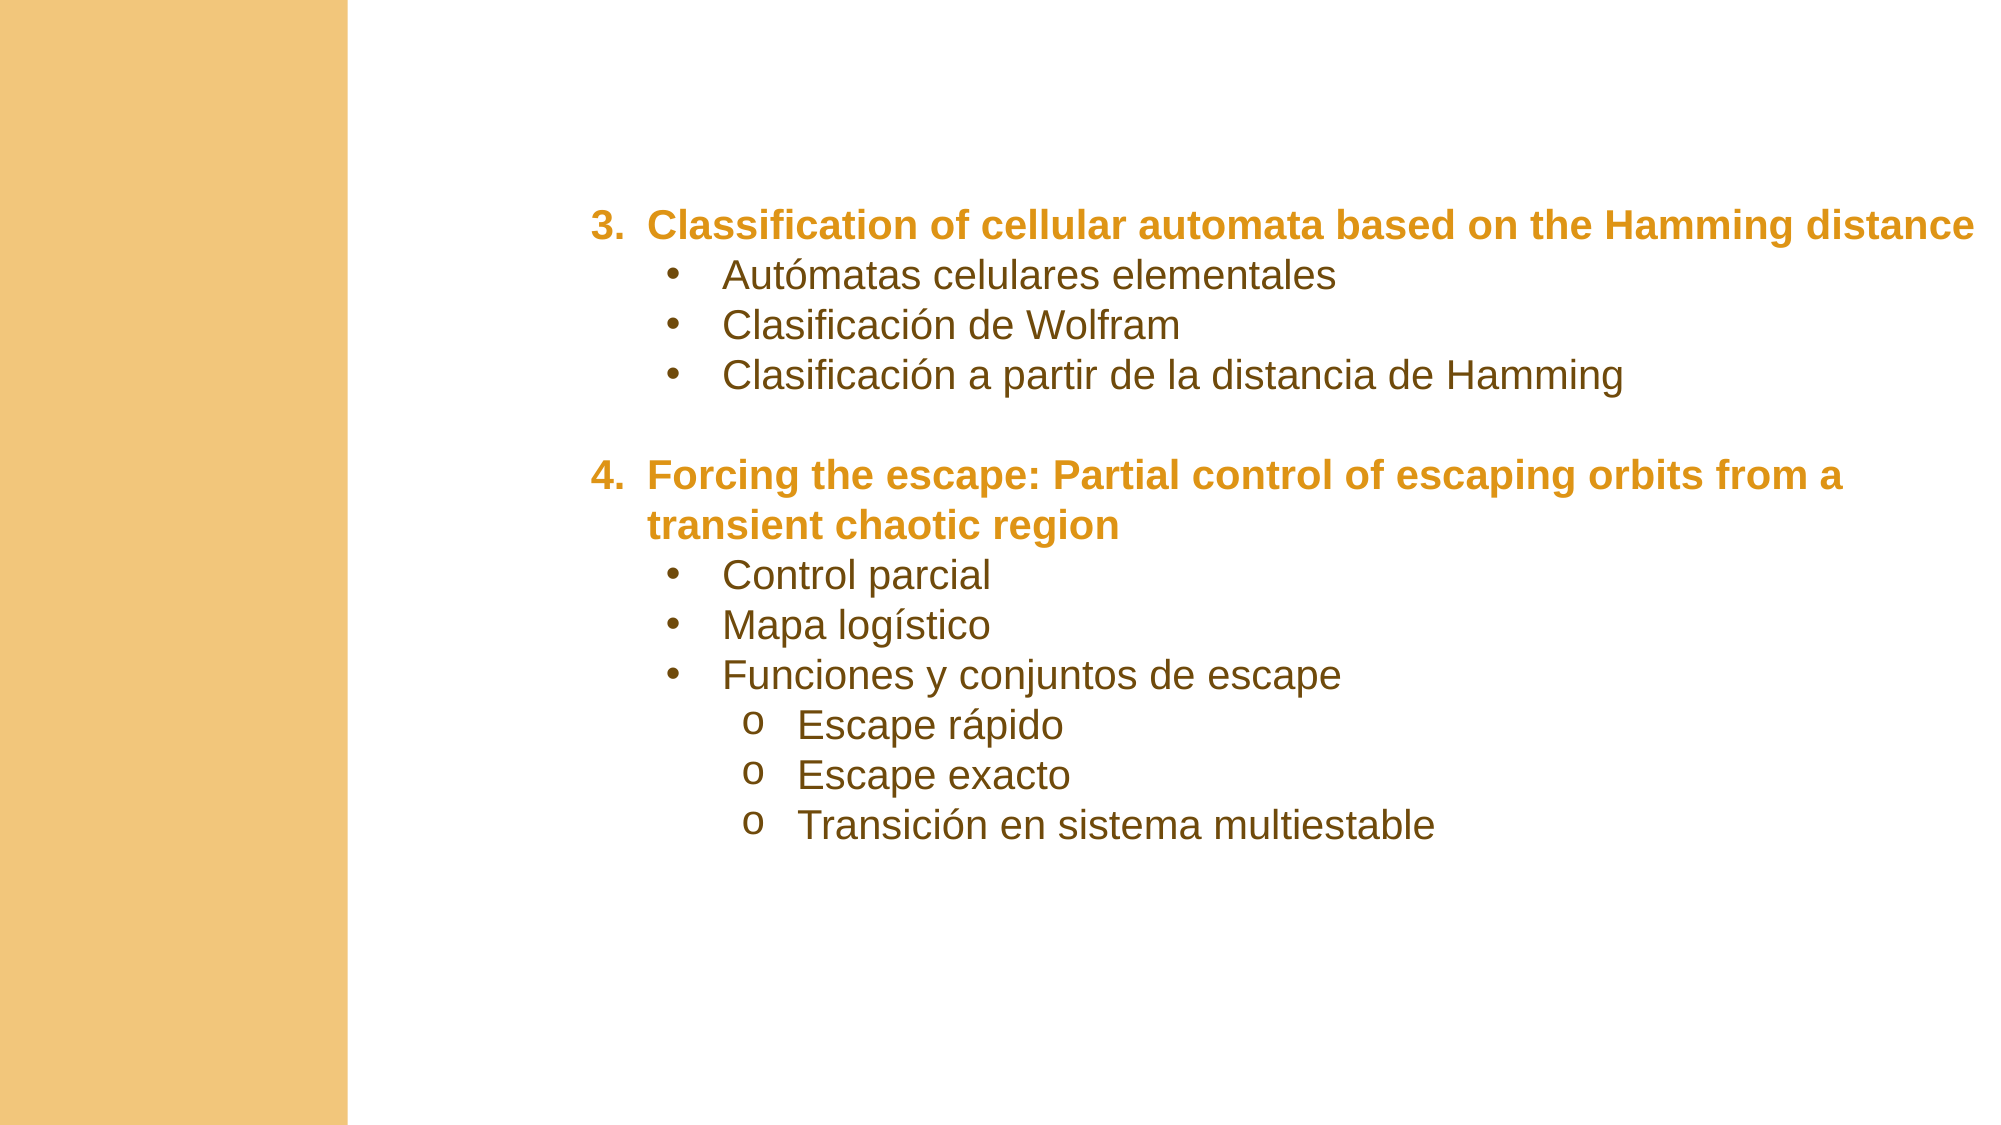

Classification of cellular automata based on the Hamming distance
Autómatas celulares elementales
Clasificación de Wolfram
Clasificación a partir de la distancia de Hamming

Forcing the escape: Partial control of escaping orbits from a transient chaotic region
Control parcial
Mapa logístico
Funciones y conjuntos de escape
Escape rápido
Escape exacto
Transición en sistema multiestable